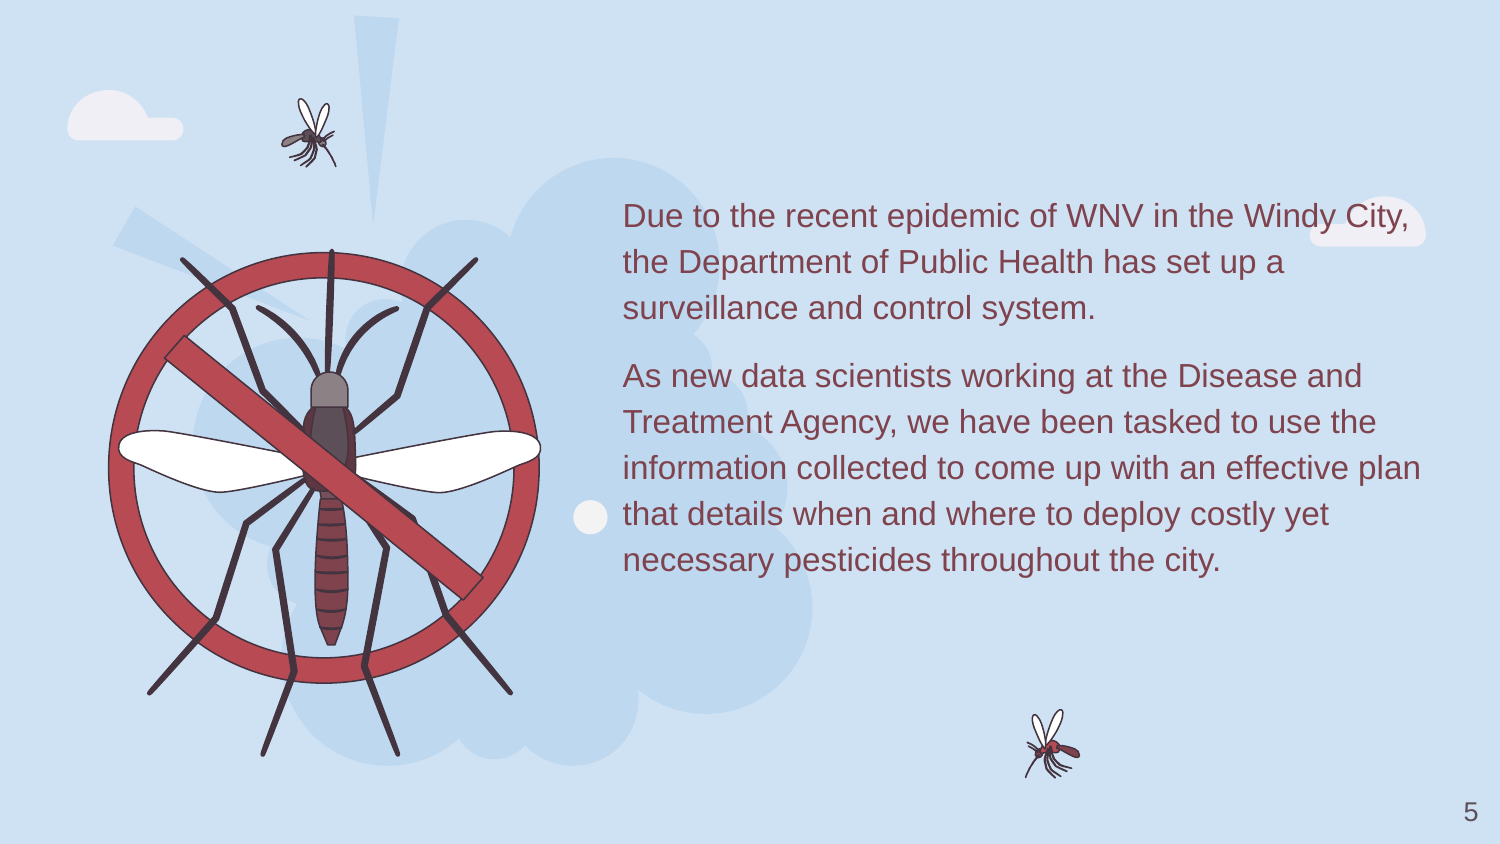

# Due to the recent epidemic of WNV in the Windy City, the Department of Public Health has set up a surveillance and control system.
As new data scientists working at the Disease and Treatment Agency, we have been tasked to use the information collected to come up with an effective plan that details when and where to deploy costly yet necessary pesticides throughout the city.

5